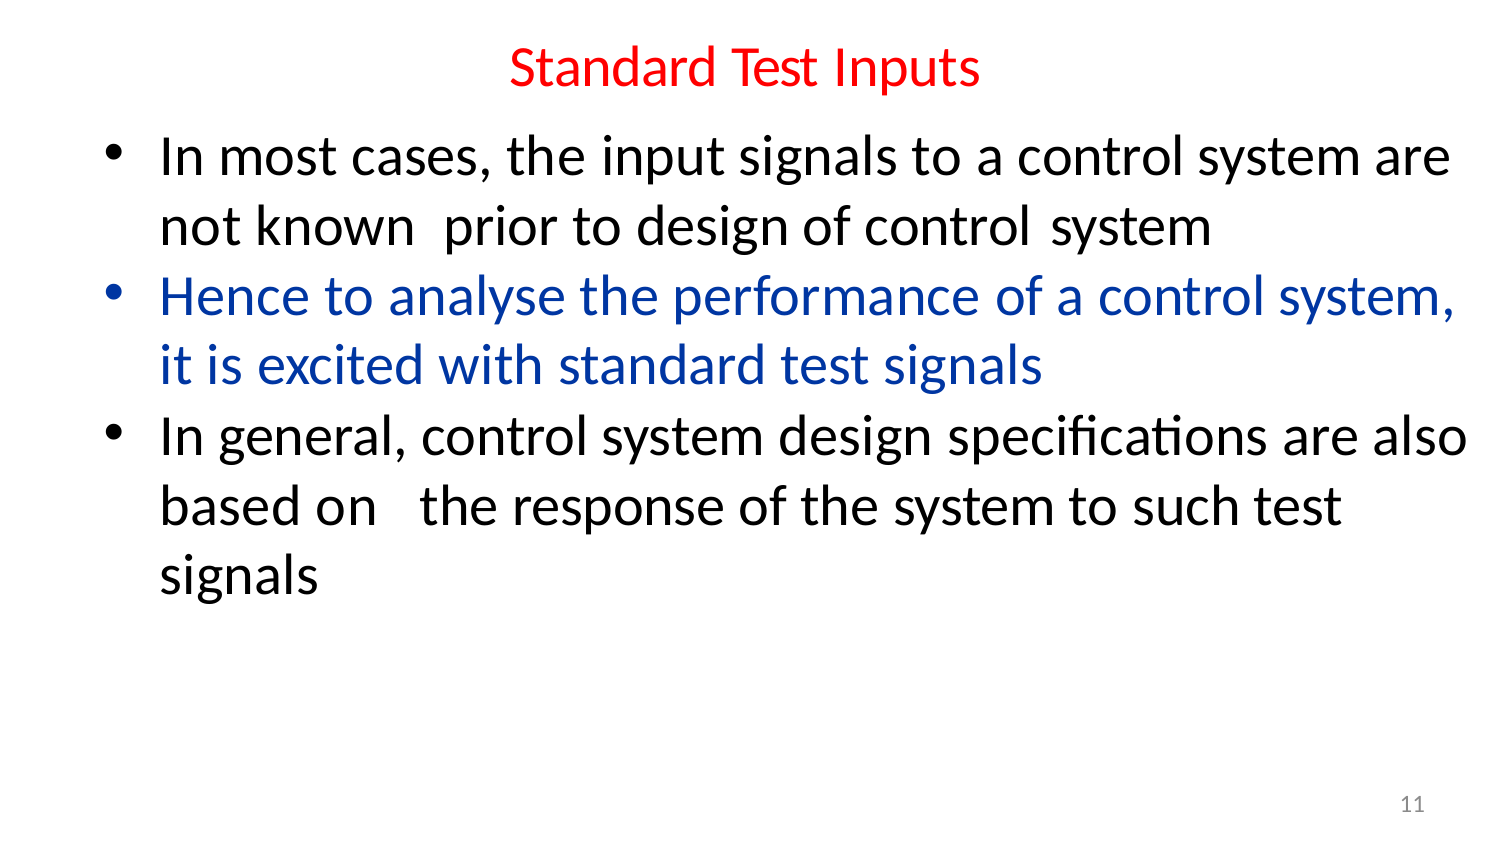

# Standard Test Inputs
In most cases, the input signals to a control system are not known  prior to design of control system
Hence to analyse the performance of a control system, it is excited with standard test signals
In general, control system design specifications are also based on  the response of the system to such test signals
11